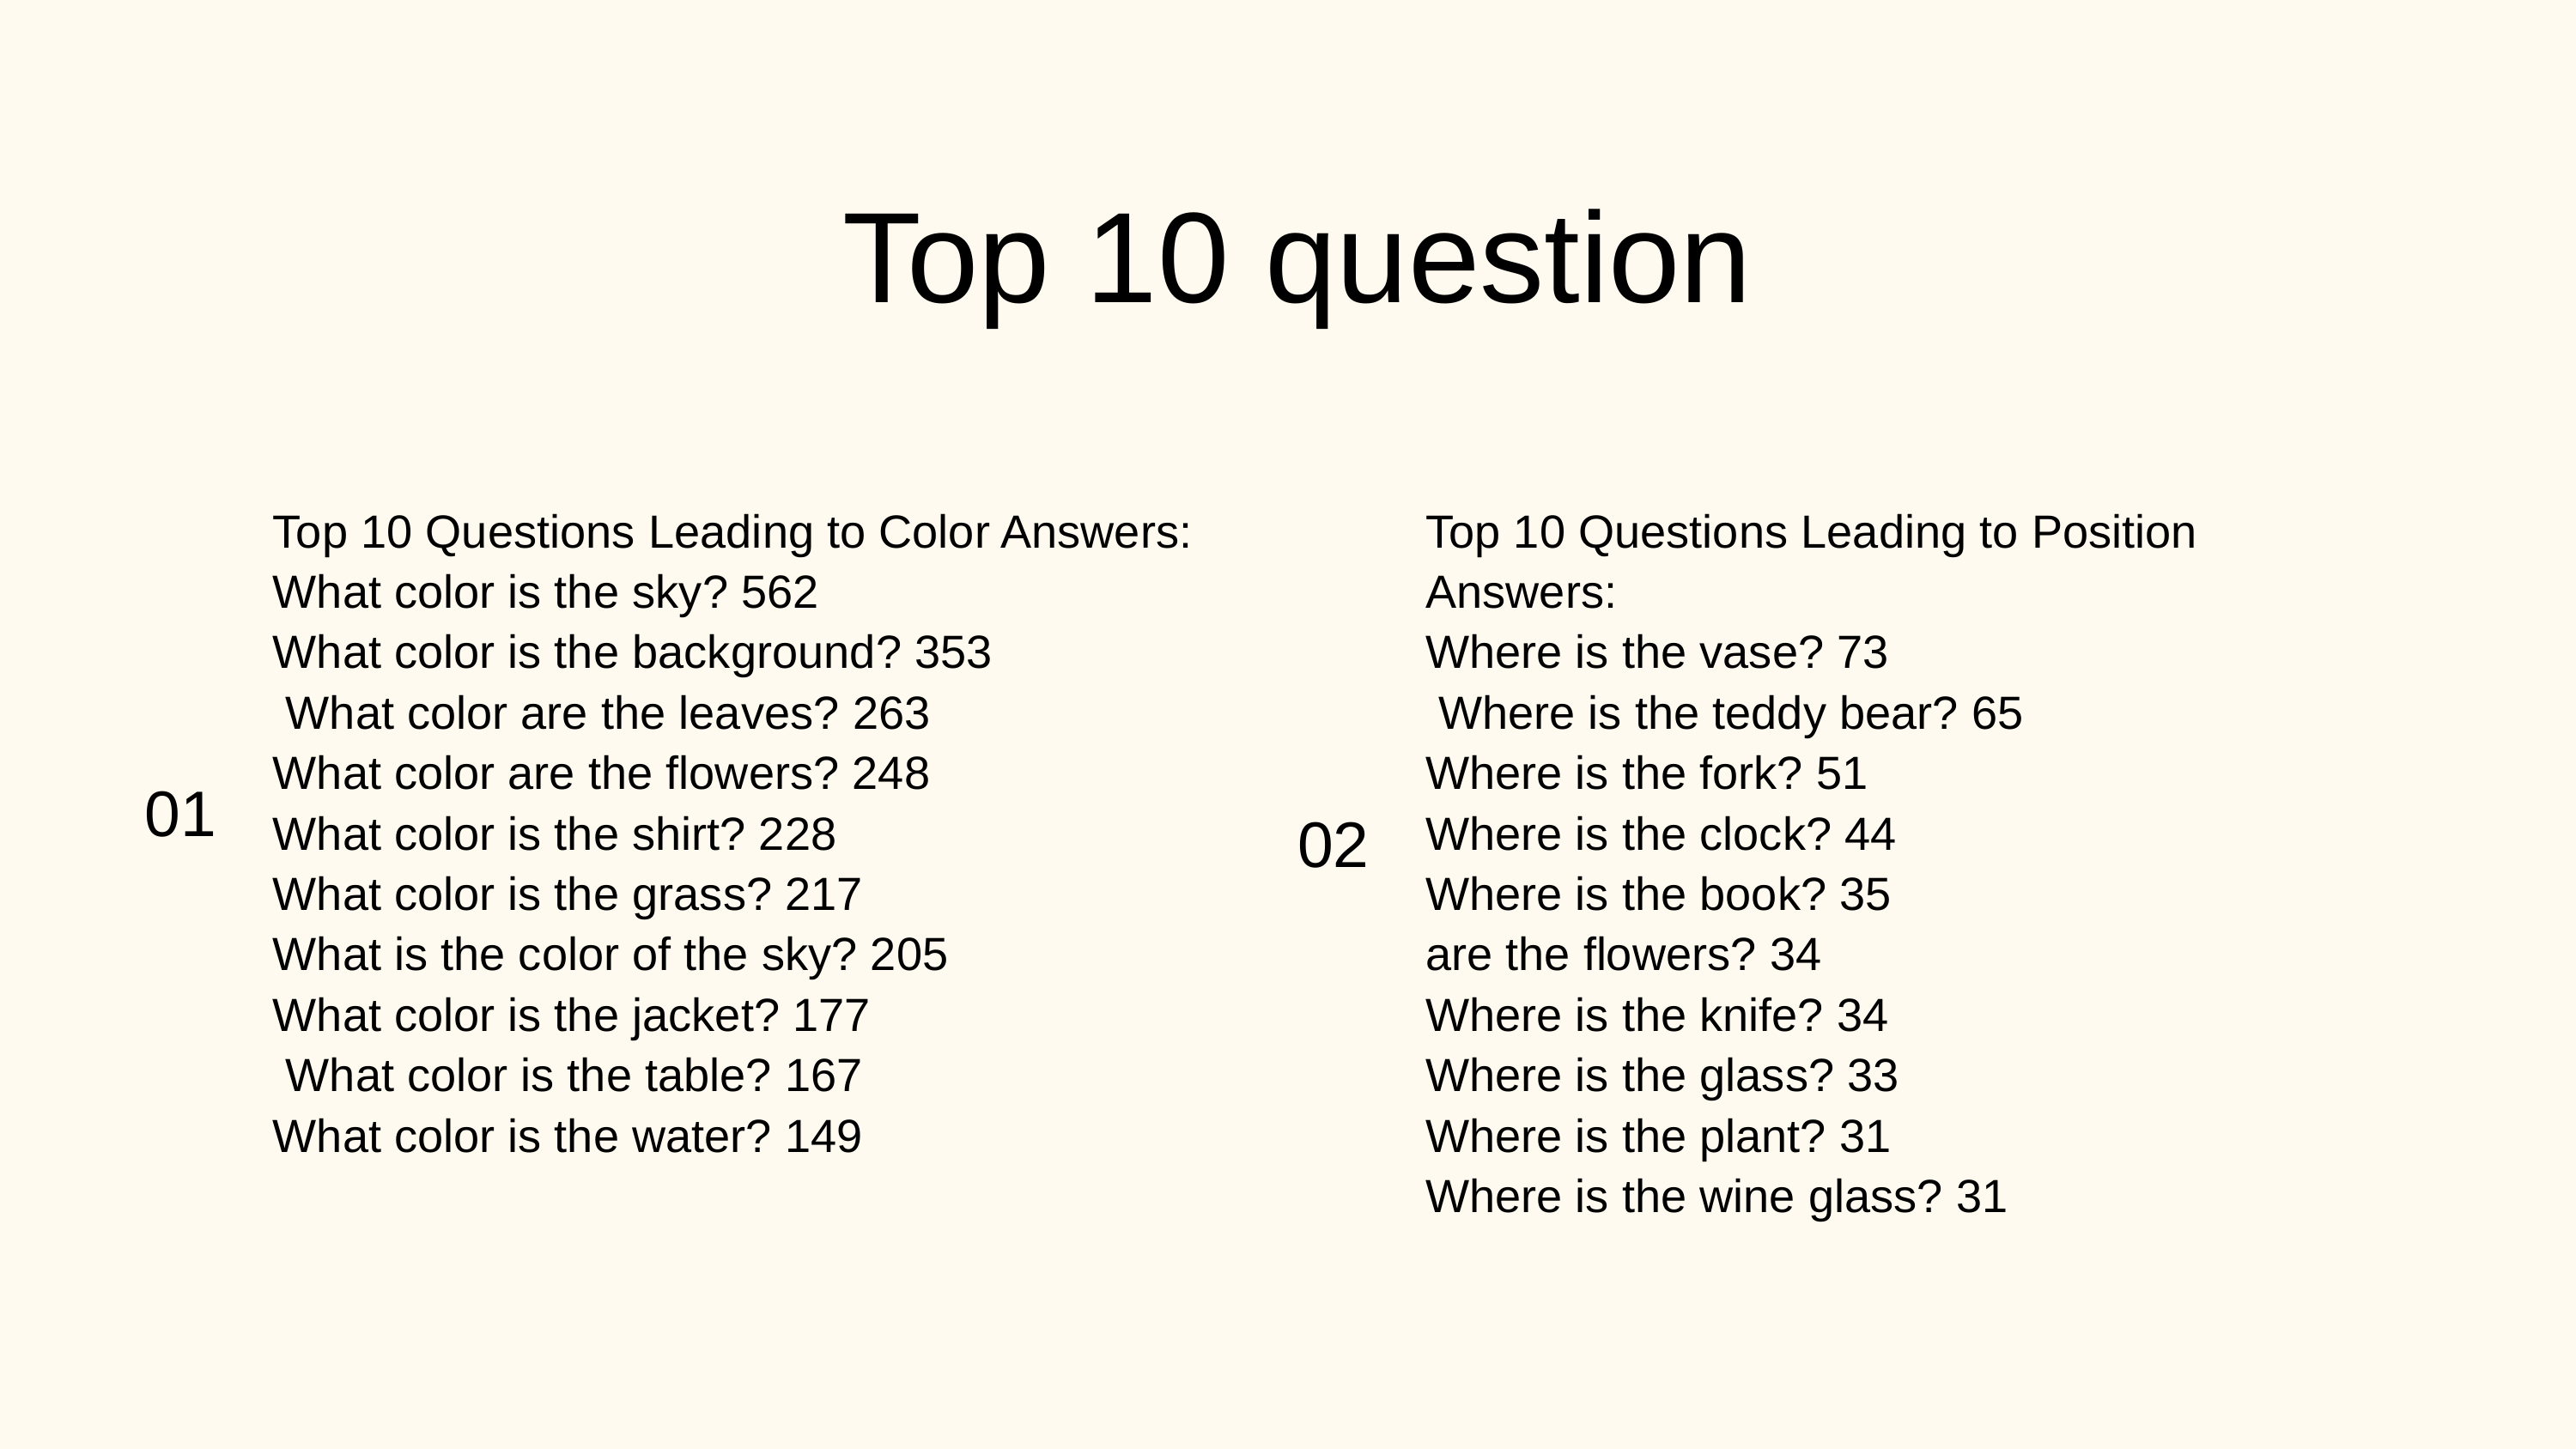

Top 10 question

Top 10 Questions Leading to Color Answers:
What color is the sky? 562
What color is the background? 353
 What color are the leaves? 263
What color are the flowers? 248
What color is the shirt? 228
What color is the grass? 217
What is the color of the sky? 205
What color is the jacket? 177
 What color is the table? 167
What color is the water? 149
01
Top 10 Questions Leading to Position Answers:
Where is the vase? 73
 Where is the teddy bear? 65
Where is the fork? 51
Where is the clock? 44
Where is the book? 35
are the flowers? 34
Where is the knife? 34
Where is the glass? 33
Where is the plant? 31
Where is the wine glass? 31
02